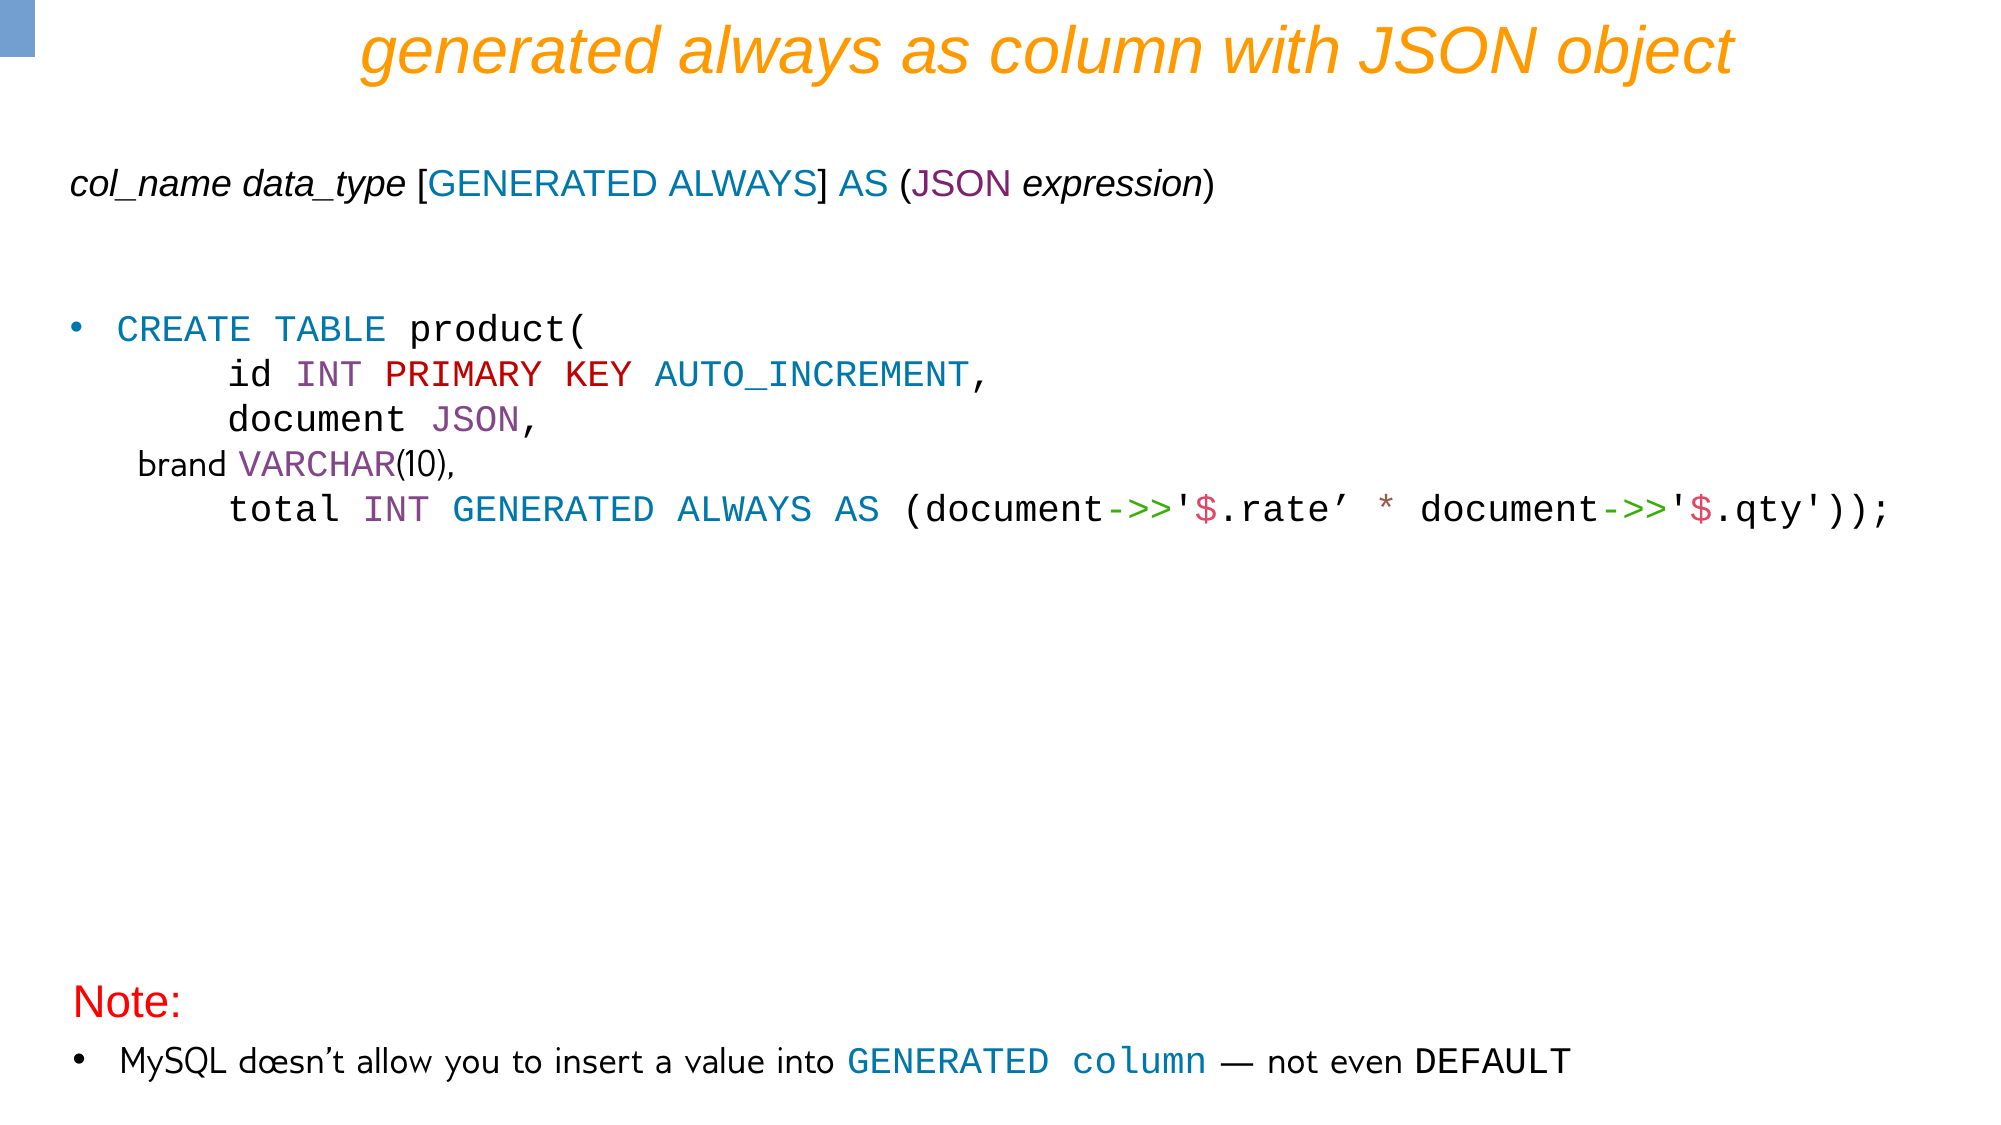

generated always as column with JSON object
col_name data_type [GENERATED ALWAYS] AS (JSON expression)
CREATE TABLE product(
       id INT PRIMARY KEY AUTO_INCREMENT,
       document JSON,
      brand VARCHAR(10),
       total INT GENERATED ALWAYS AS (document->>'$.rate’ * document->>'$.qty'));
Note:

MySQL doesn’t allow you to insert a value into GENERATED column — not even DEFAULT